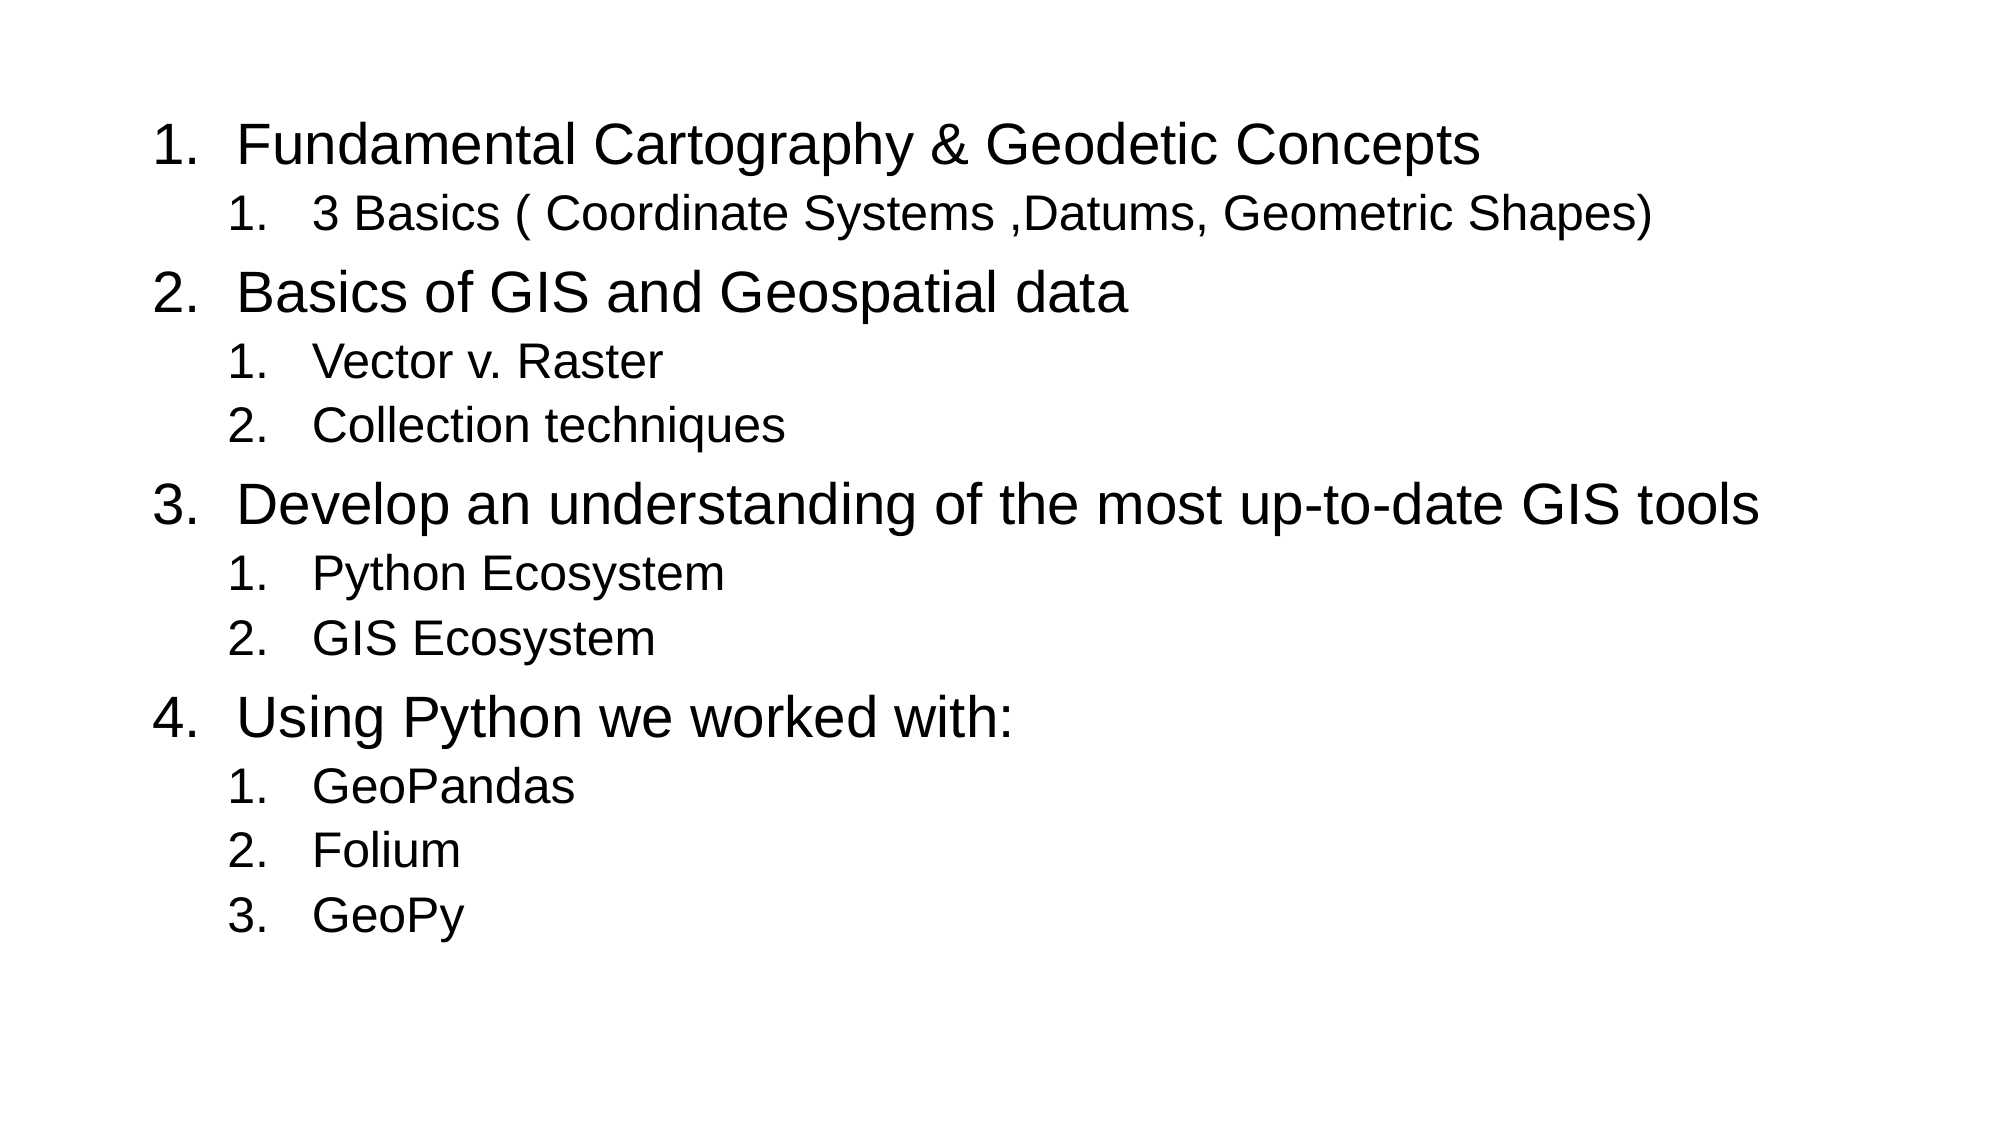

Fundamental Cartography & Geodetic Concepts
3 Basics ( Coordinate Systems ,Datums, Geometric Shapes)
Basics of GIS and Geospatial data
Vector v. Raster
Collection techniques
Develop an understanding of the most up-to-date GIS tools
Python Ecosystem
GIS Ecosystem
Using Python we worked with:
GeoPandas
Folium
GeoPy